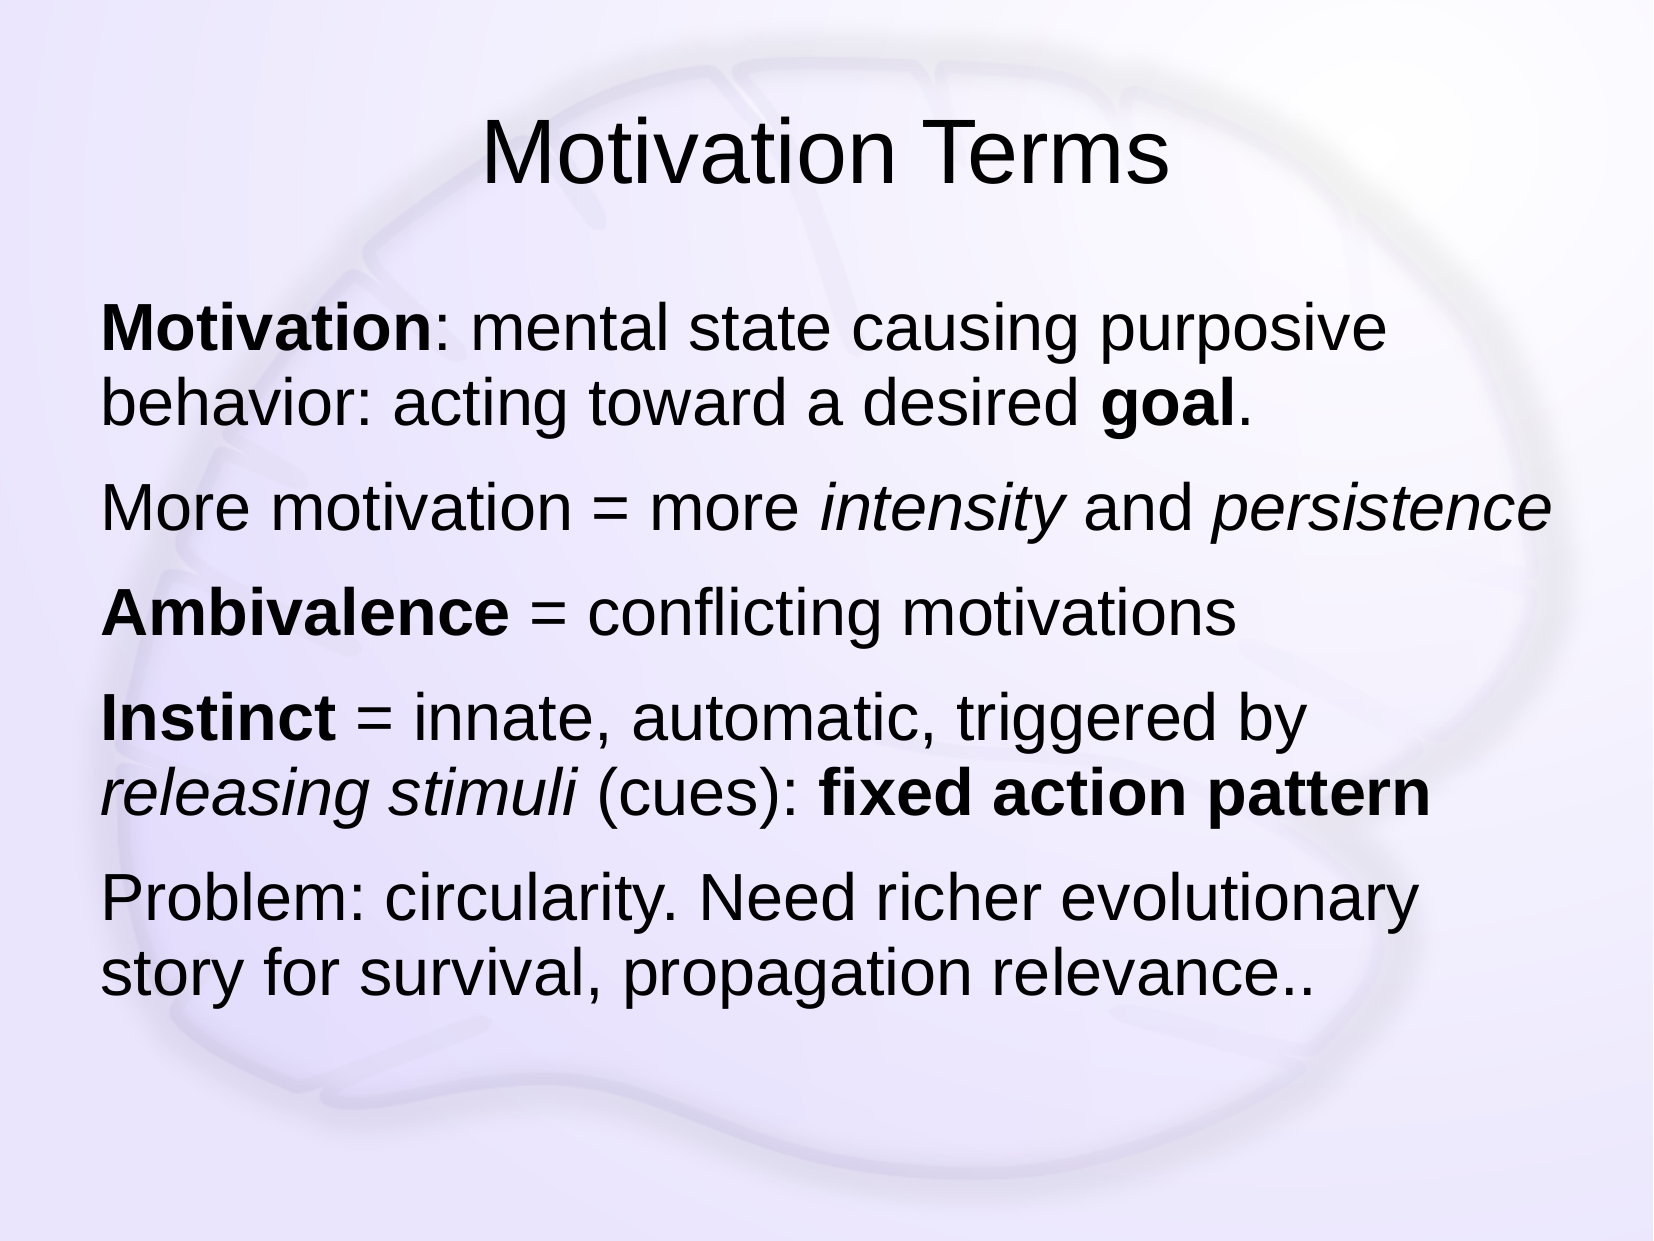

# Motivation Terms
Motivation: mental state causing purposive behavior: acting toward a desired goal.
More motivation = more intensity and persistence
Ambivalence = conflicting motivations
Instinct = innate, automatic, triggered by releasing stimuli (cues): fixed action pattern
Problem: circularity. Need richer evolutionary story for survival, propagation relevance..